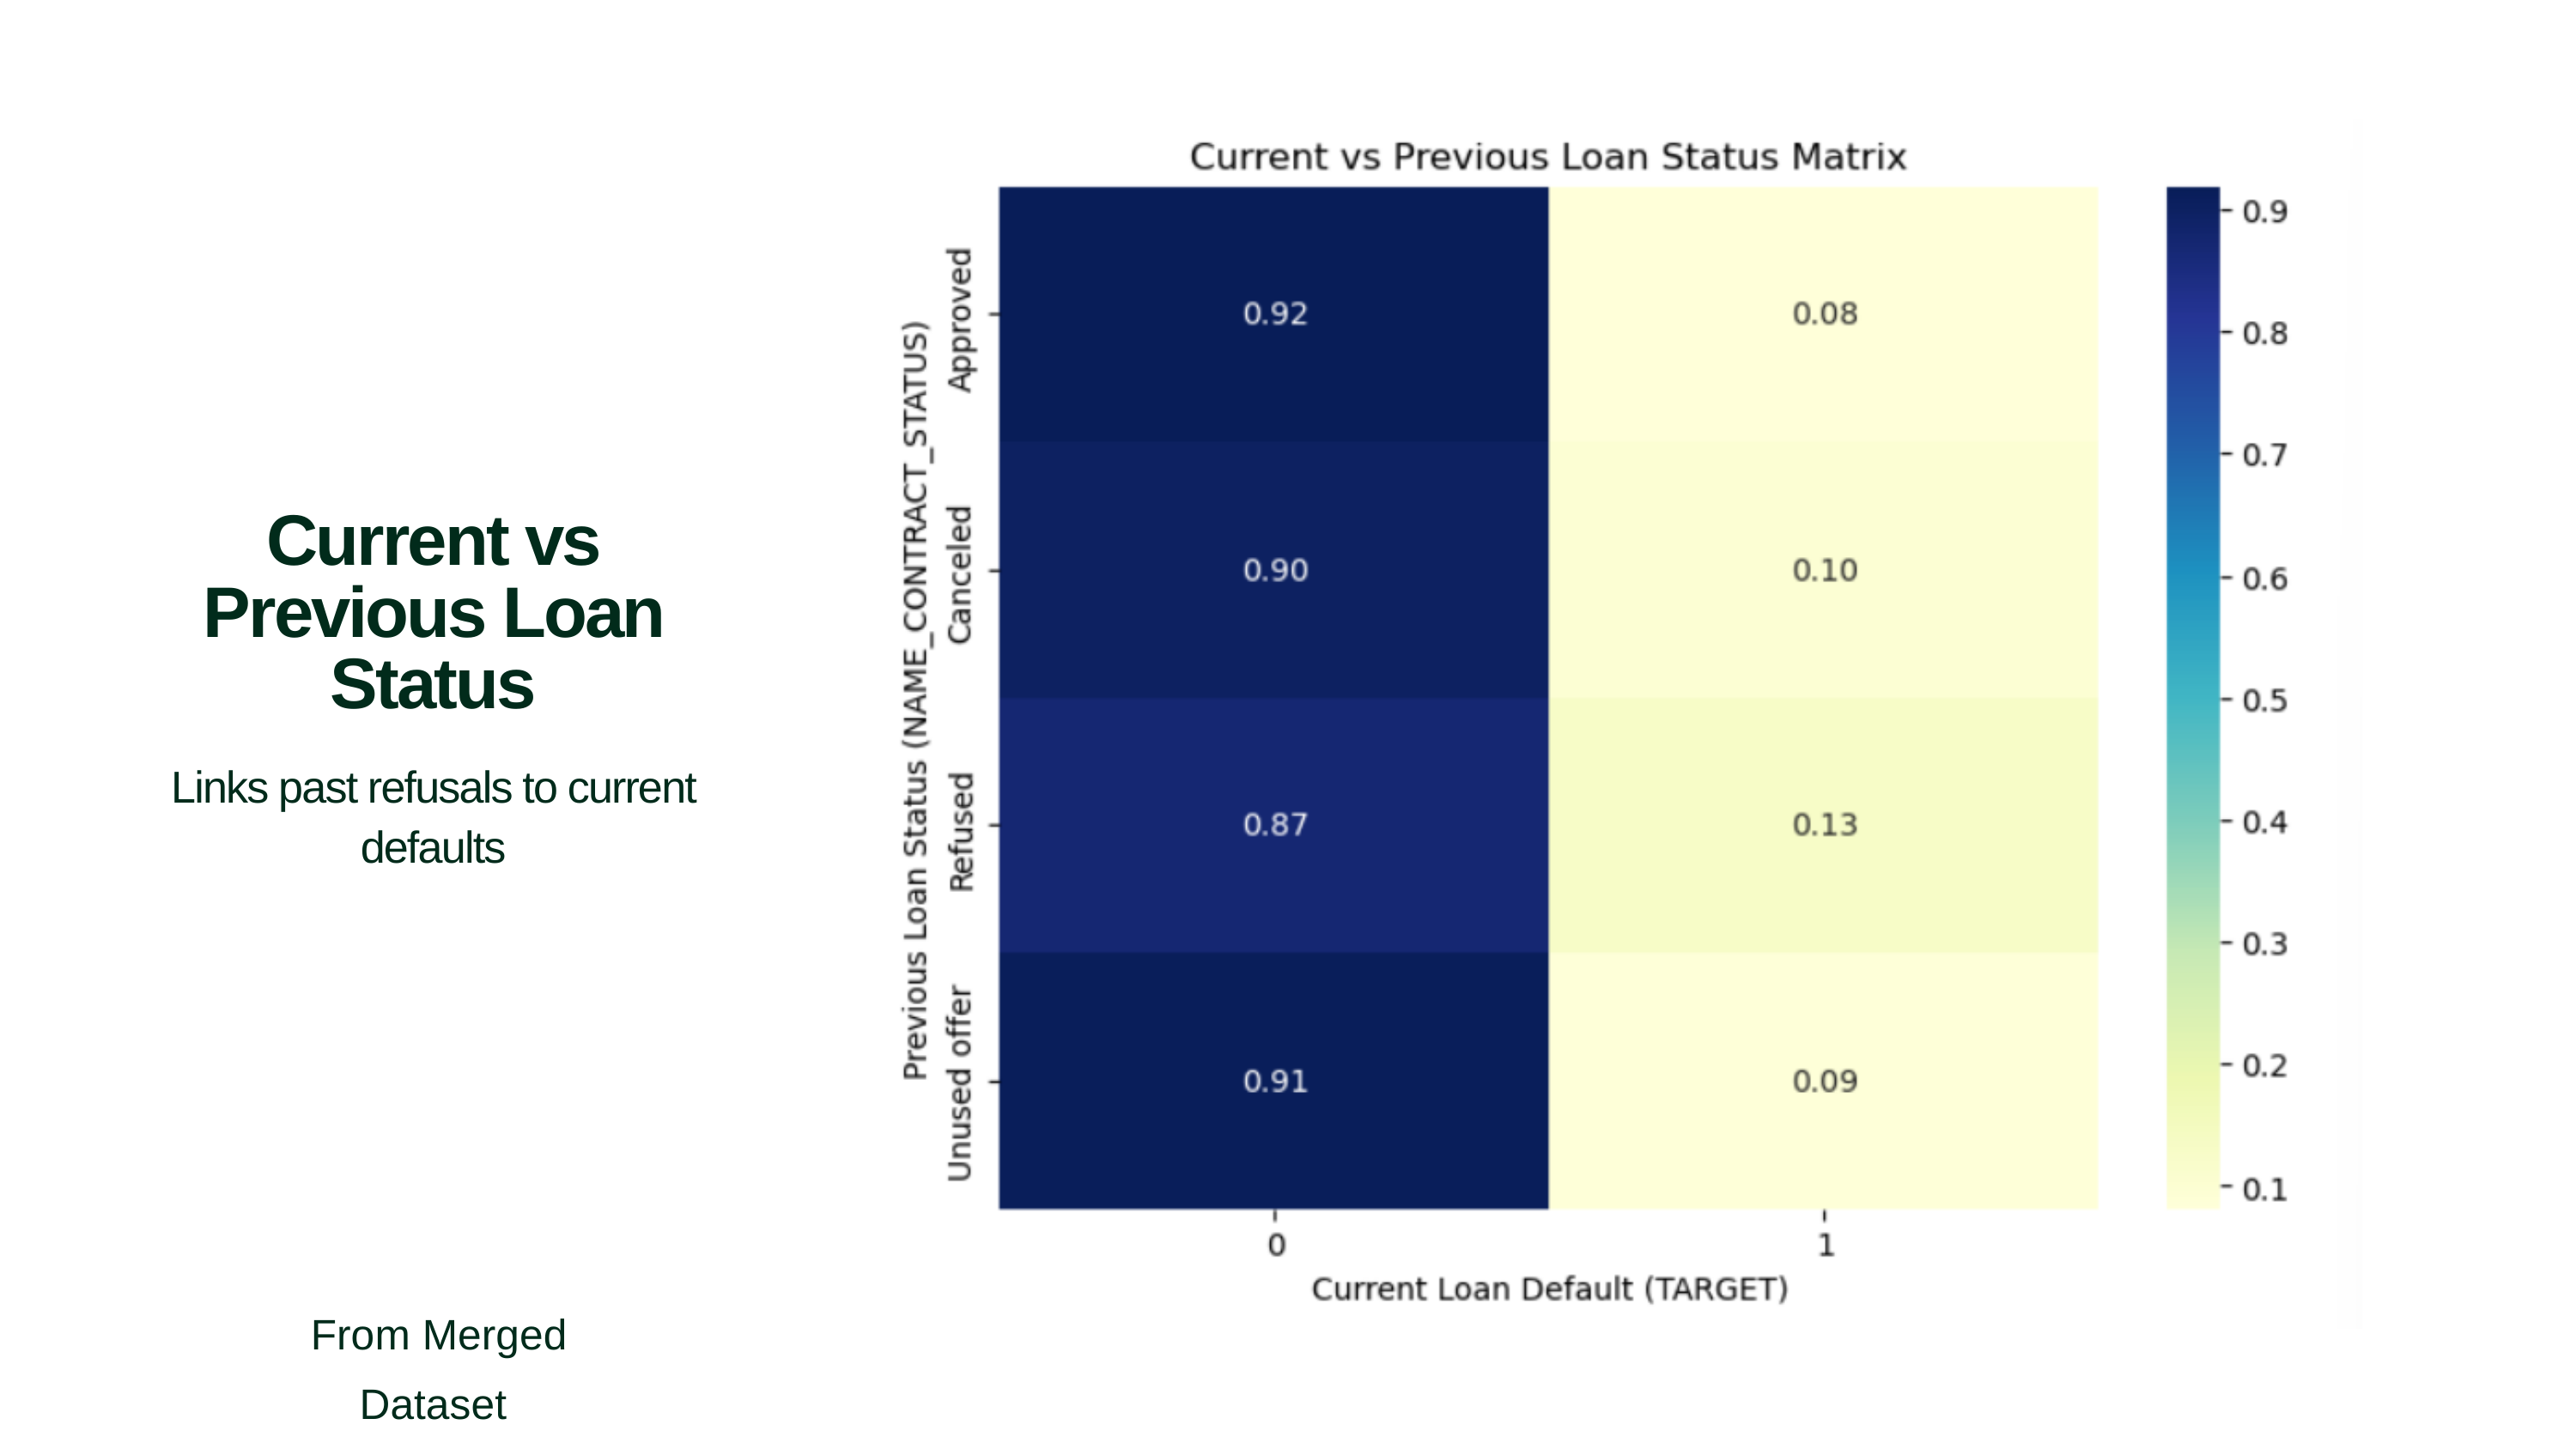

Current vs Previous Loan Status
Links past refusals to current defaults
 From Merged Dataset